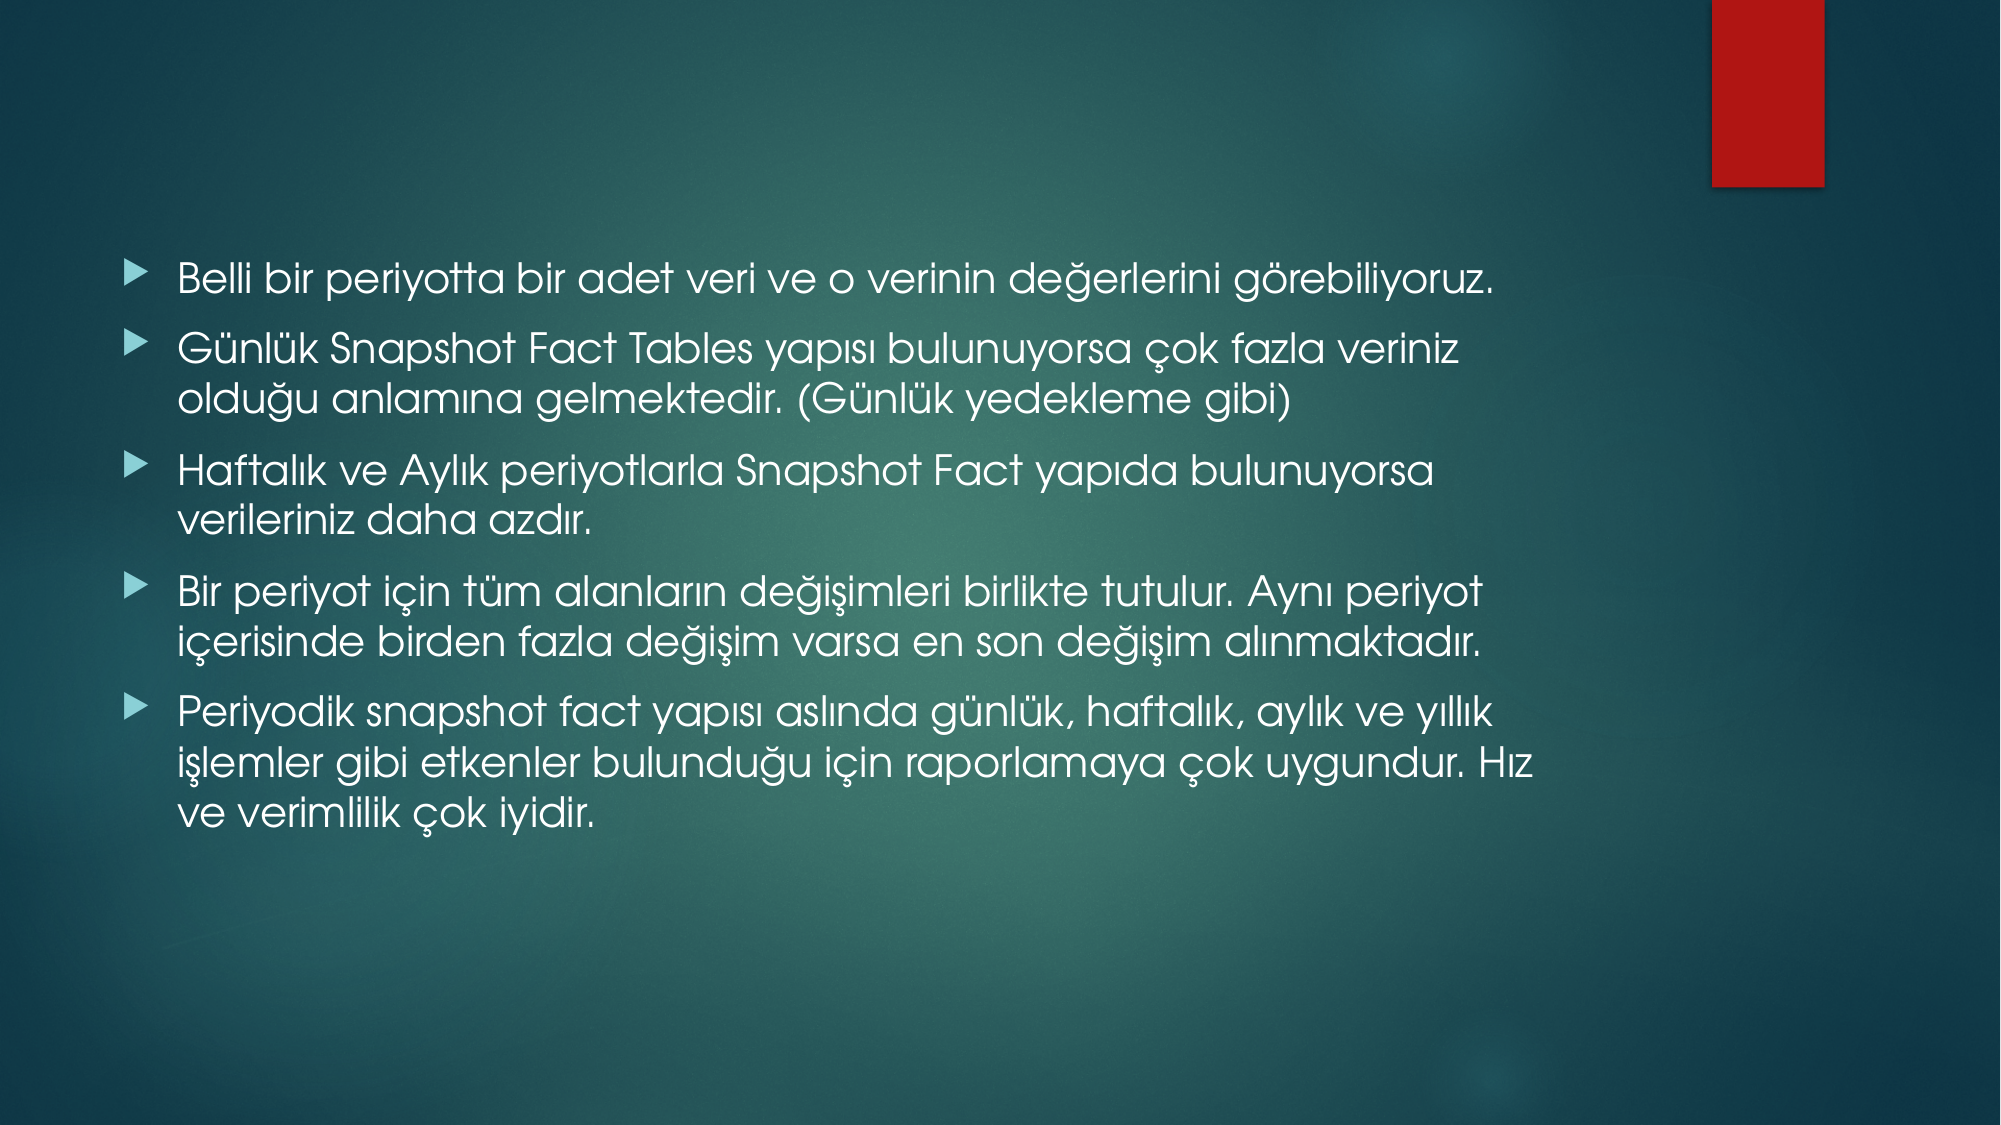

Belli bir periyotta bir adet veri ve o verinin değerlerini görebiliyoruz.
Günlük Snapshot Fact Tables yapısı bulunuyorsa çok fazla veriniz olduğu anlamına gelmektedir. (Günlük yedekleme gibi)
Haftalık ve Aylık periyotlarla Snapshot Fact yapıda bulunuyorsa verileriniz daha azdır.
Bir periyot için tüm alanların değişimleri birlikte tutulur. Aynı periyot içerisinde birden fazla değişim varsa en son değişim alınmaktadır.
Periyodik snapshot fact yapısı aslında günlük, haftalık, aylık ve yıllık işlemler gibi etkenler bulunduğu için raporlamaya çok uygundur. Hız ve verimlilik çok iyidir.